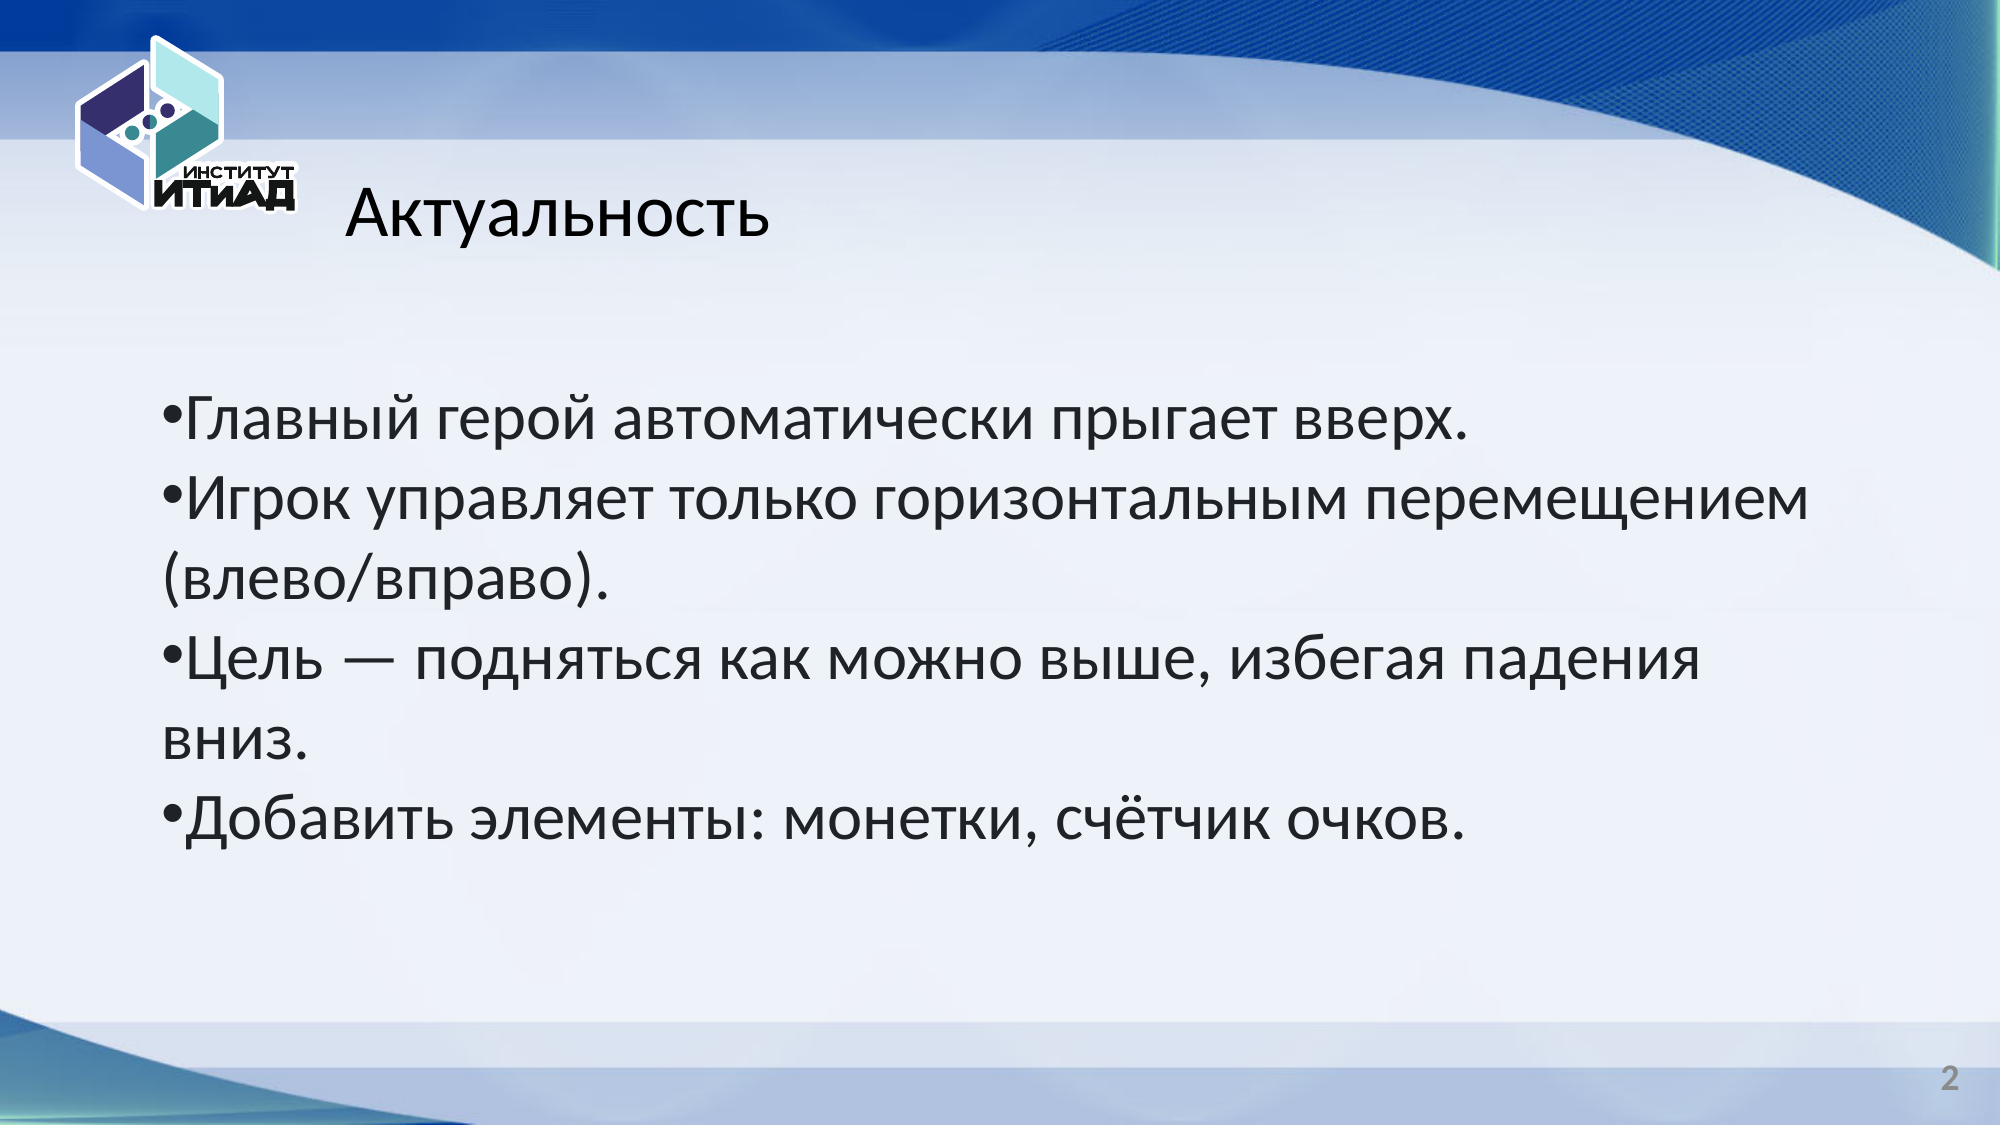

Актуальность
Главный герой автоматически прыгает вверх.
Игрок управляет только горизонтальным перемещением (влево/вправо).
Цель — подняться как можно выше, избегая падения вниз.
Добавить элементы: монетки, счётчик очков.
2